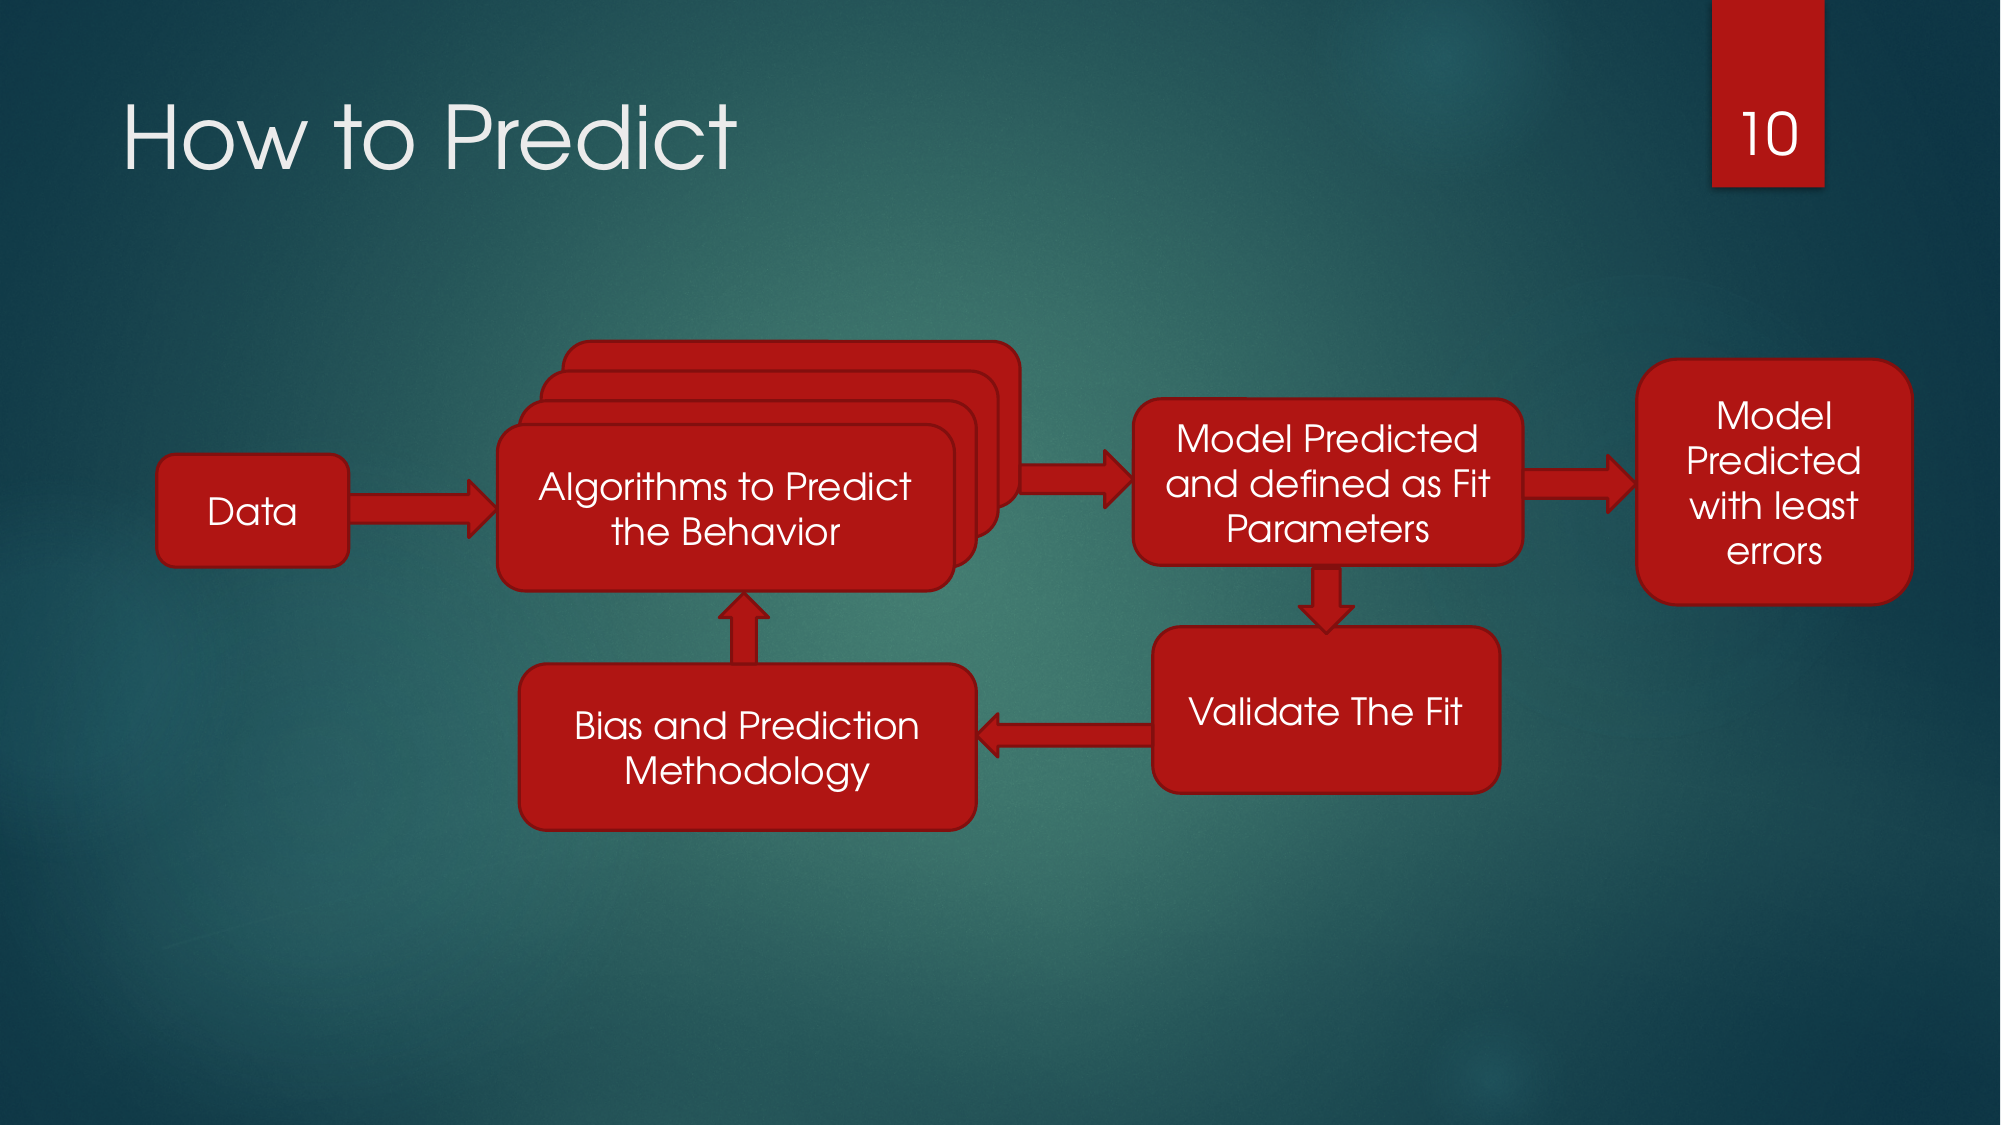

10
# How to Predict

Model Predicted with least errors

Model Predicted and defined as Fit Parameters

Algorithms to Predict the Behavior

Data

Validate The Fit
Bias and Prediction Methodology